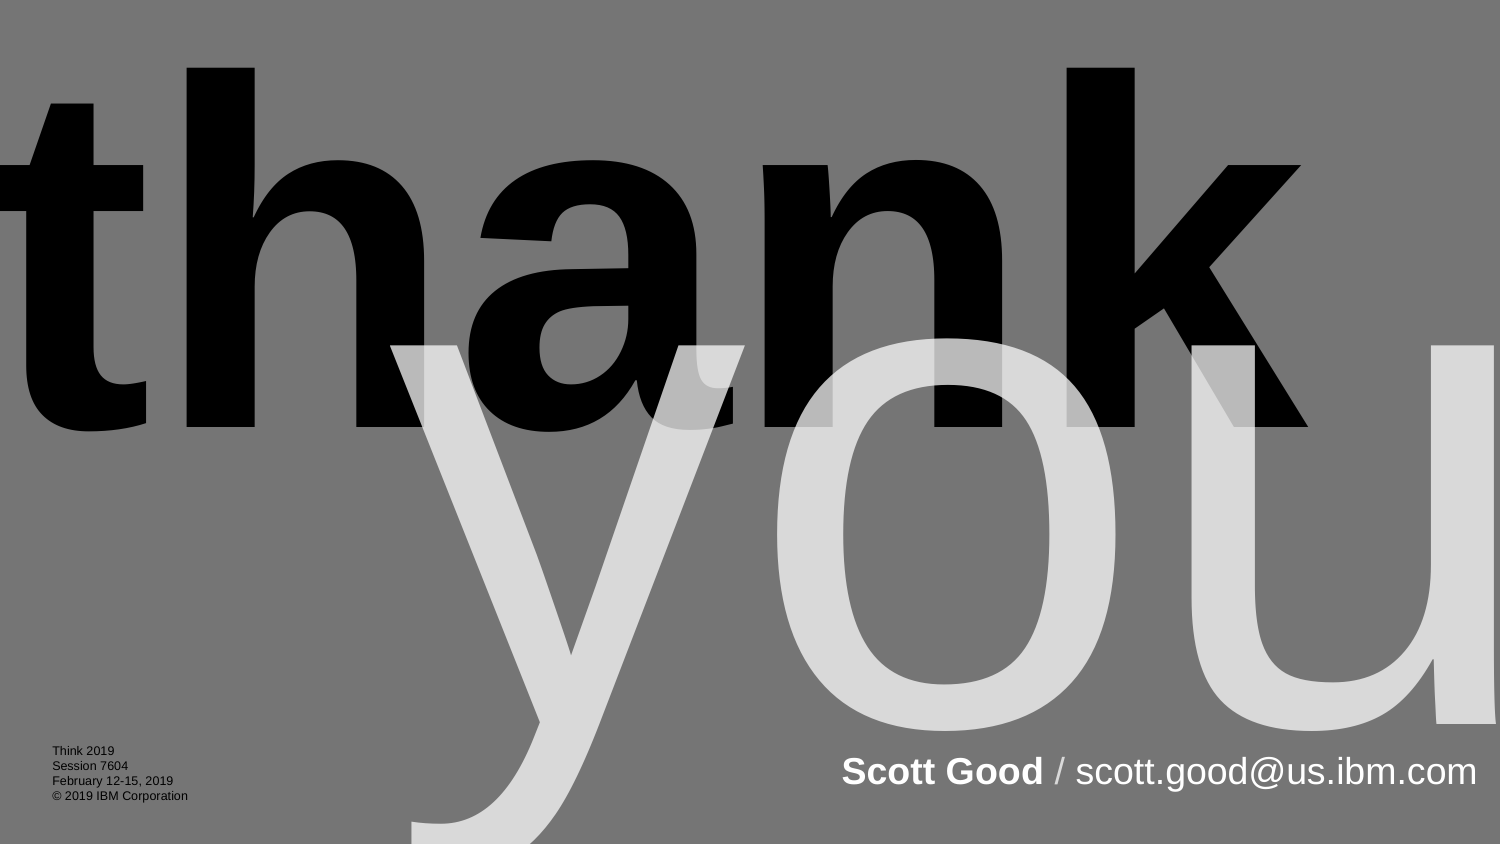

you
thank
Think 2019
Session 7604
February 12-15, 2019
© 2019 IBM Corporation
Scott Good / scott.good@us.ibm.com